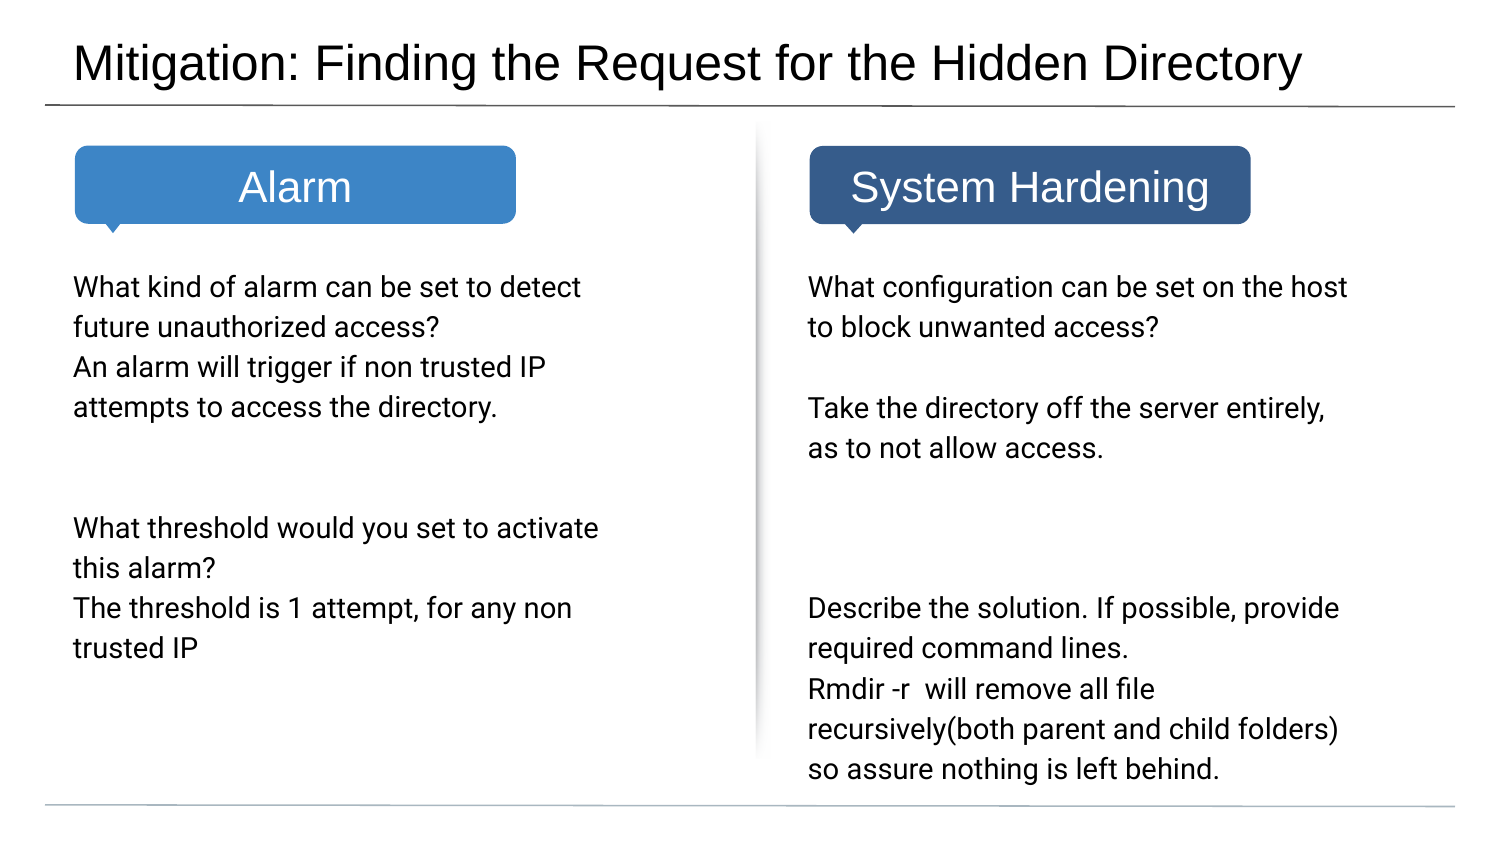

# Mitigation: Finding the Request for the Hidden Directory
What kind of alarm can be set to detect future unauthorized access?
An alarm will trigger if non trusted IP attempts to access the directory.

What threshold would you set to activate this alarm?
The threshold is 1 attempt, for any non trusted IP
What configuration can be set on the host to block unwanted access?

Take the directory off the server entirely, as to not allow access.

Describe the solution. If possible, provide required command lines.
Rmdir -r  will remove all file recursively(both parent and child folders) so assure nothing is left behind.